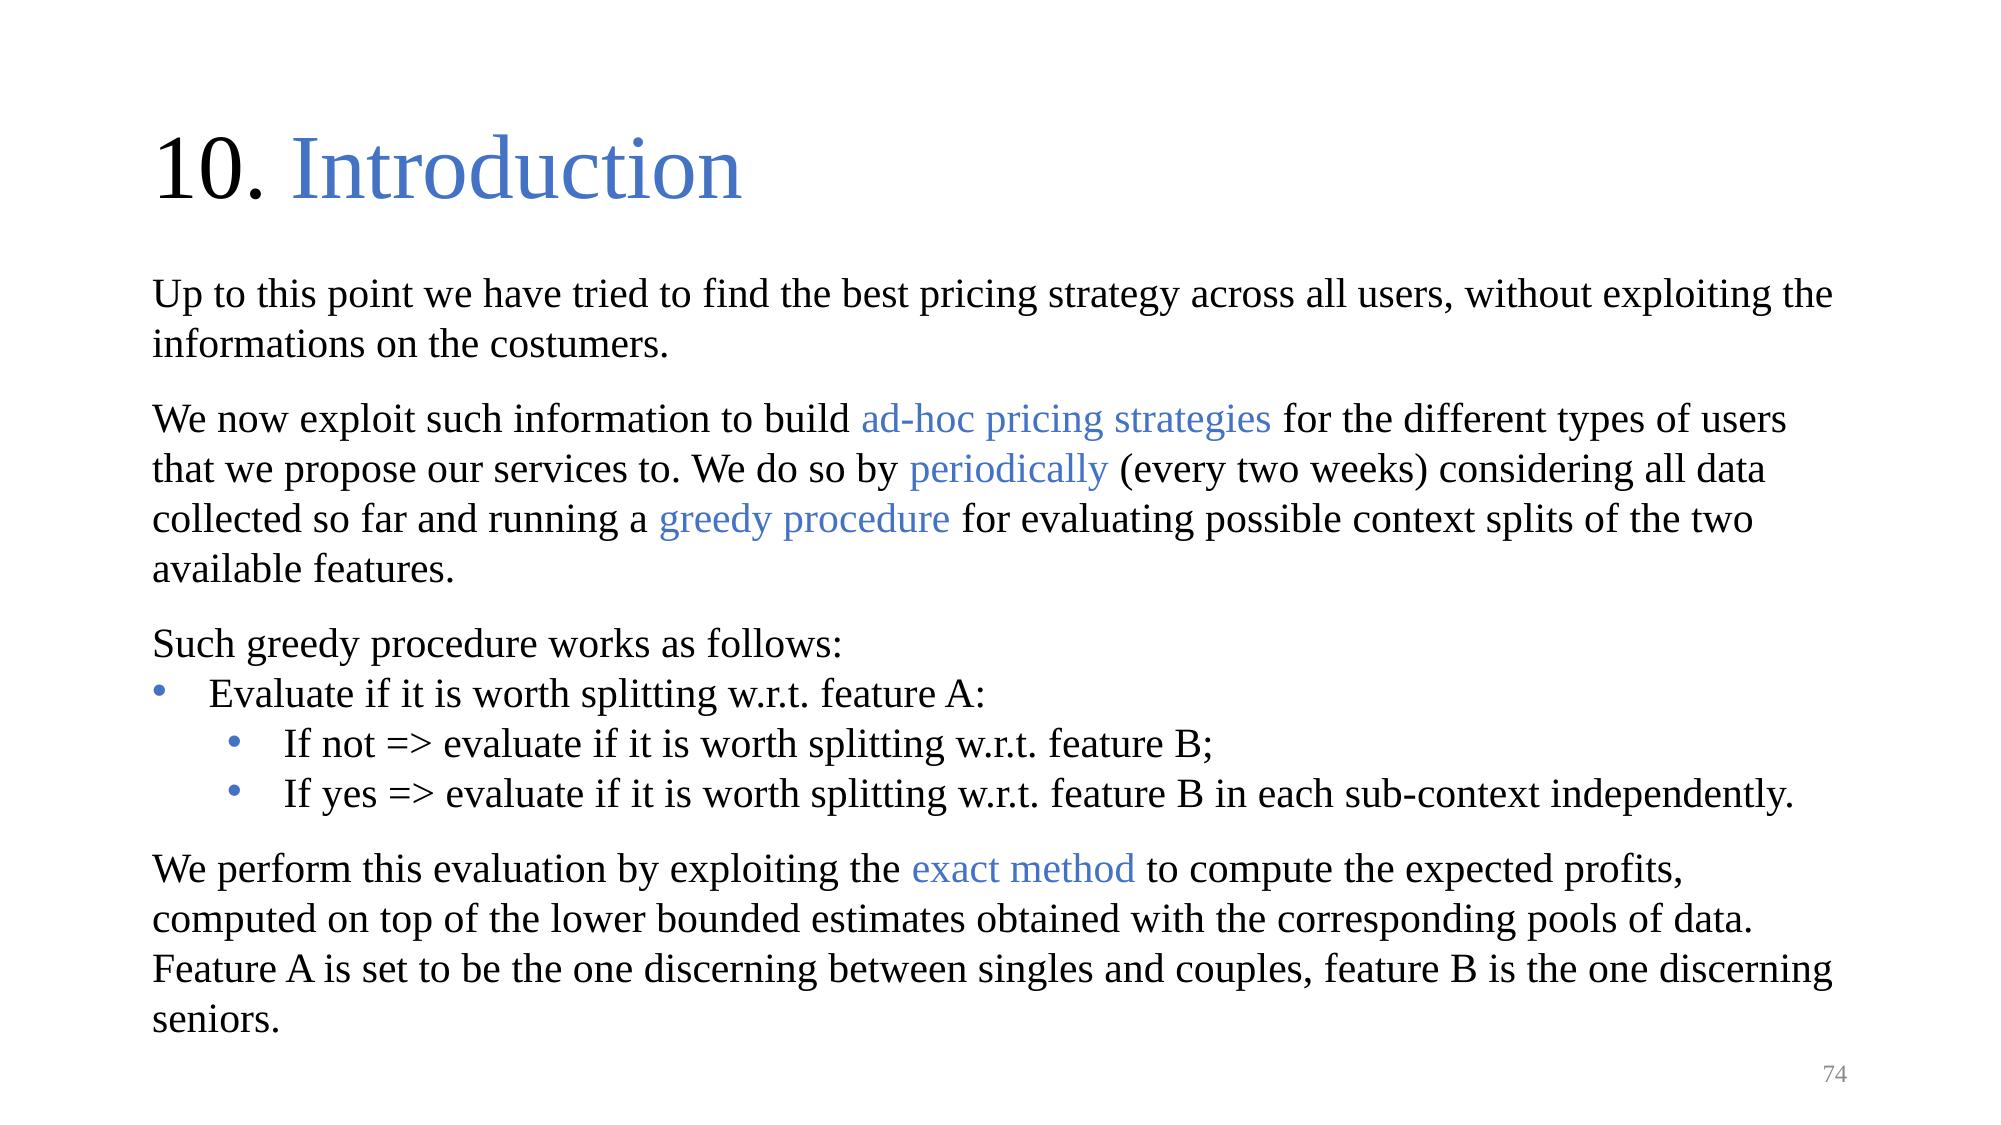

# 10. Introduction
Up to this point we have tried to find the best pricing strategy across all users, without exploiting the informations on the costumers.
We now exploit such information to build ad-hoc pricing strategies for the different types of users that we propose our services to. We do so by periodically (every two weeks) considering all data collected so far and running a greedy procedure for evaluating possible context splits of the two available features.
Such greedy procedure works as follows:
Evaluate if it is worth splitting w.r.t. feature A:
If not => evaluate if it is worth splitting w.r.t. feature B;
If yes => evaluate if it is worth splitting w.r.t. feature B in each sub-context independently.
We perform this evaluation by exploiting the exact method to compute the expected profits, computed on top of the lower bounded estimates obtained with the corresponding pools of data.
Feature A is set to be the one discerning between singles and couples, feature B is the one discerning seniors.
74